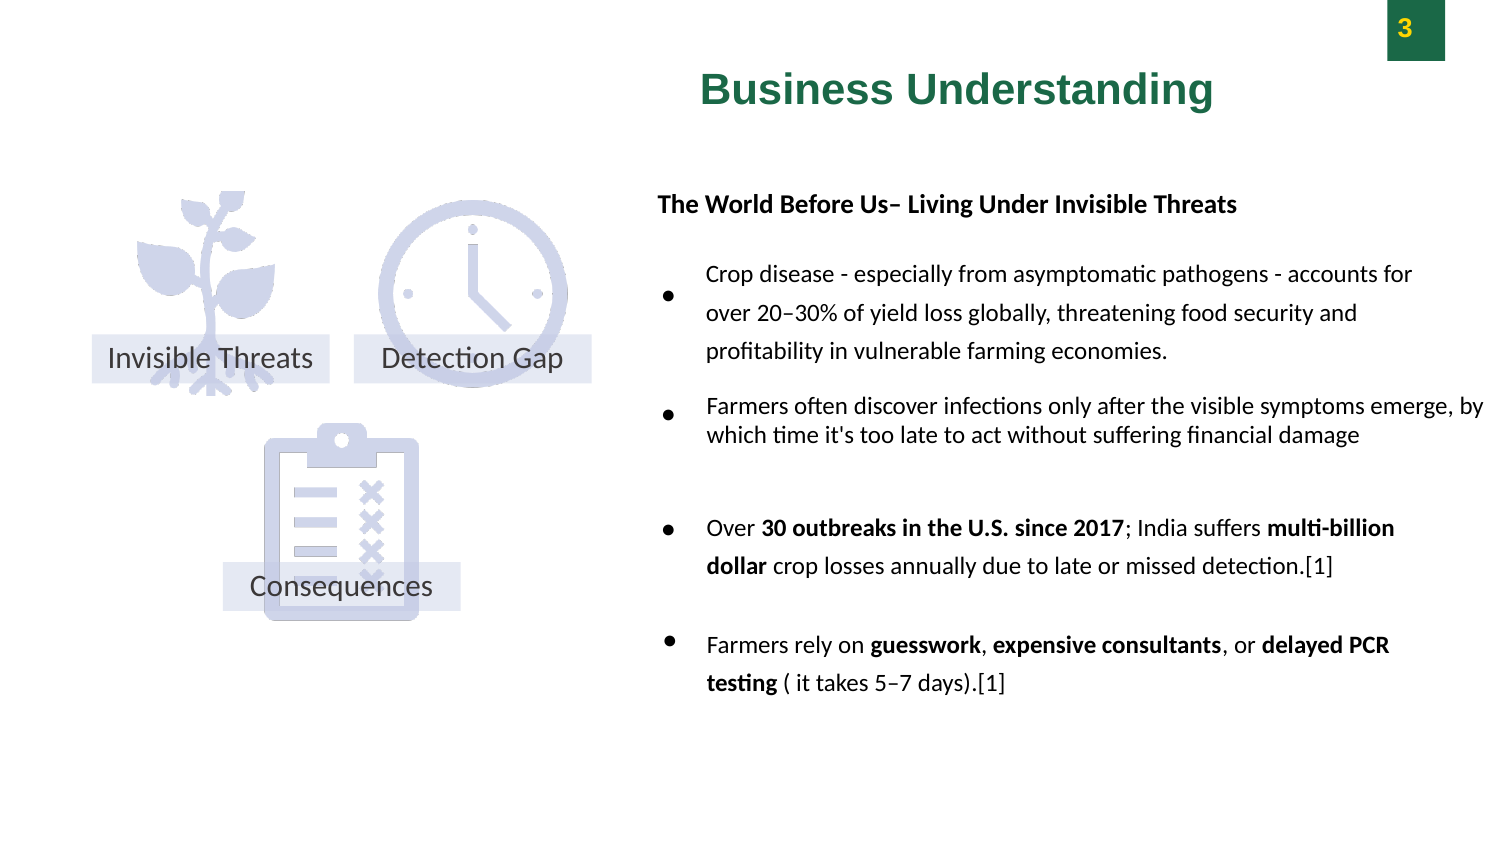

3
Business Understanding
Invisible Threats
Detection Gap
Consequences
The World Before Us– Living Under Invisible Threats

Crop disease - especially from asymptomatic pathogens - accounts for over 20–30% of yield loss globally, threatening food security and profitability in vulnerable farming economies.

●
●
Farmers often discover infections only after the visible symptoms emerge, by which time it's too late to act without suffering financial damage

Over 30 outbreaks in the U.S. since 2017; India suffers multi-billion dollar crop losses annually due to late or missed detection.[1]
●
●
Farmers rely on guesswork, expensive consultants, or delayed PCR testing ( it takes 5–7 days).[1]